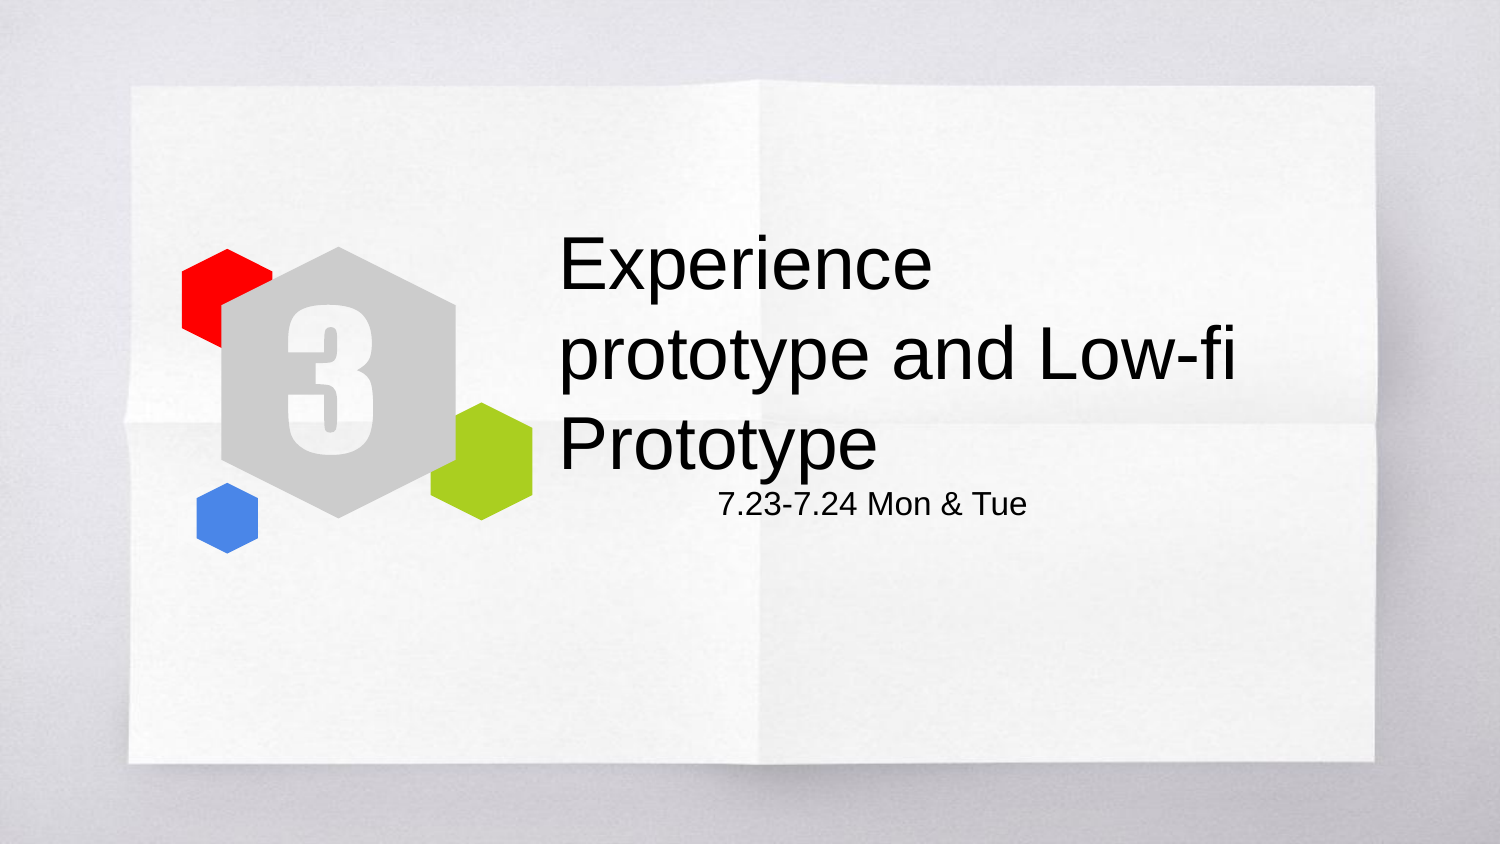

Experience prototype and Low-fi Prototype

7.23-7.24 Mon & Tue